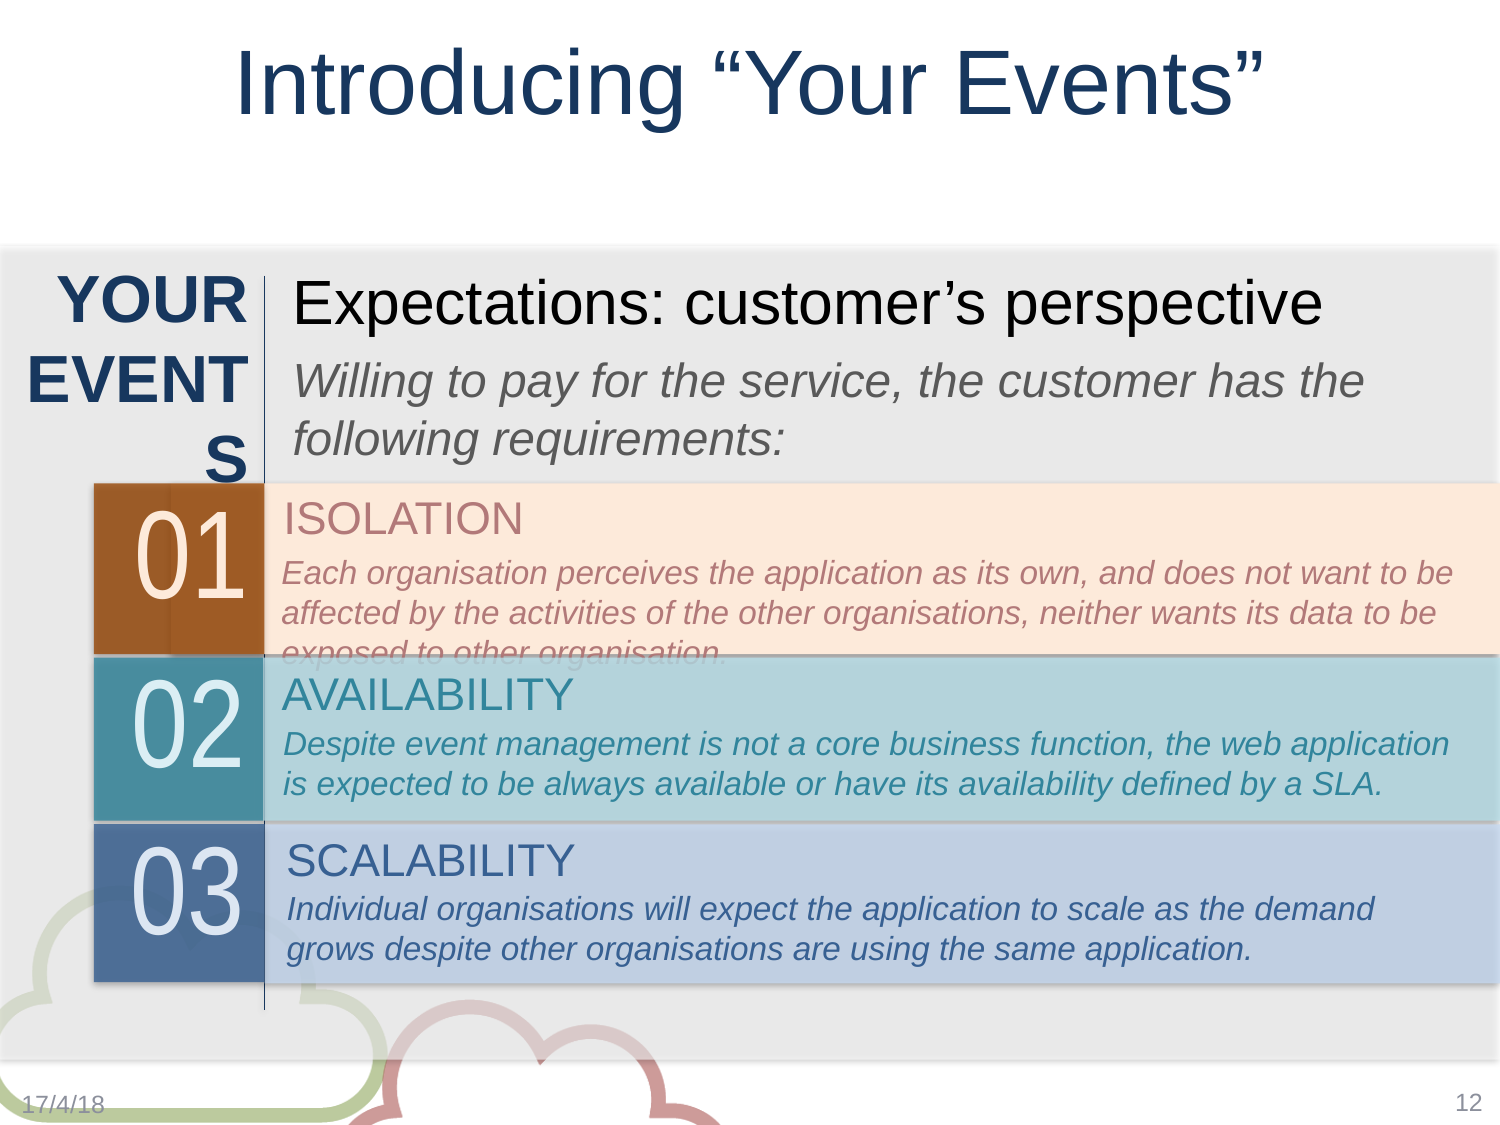

# Introducing “Your Events”

YOUR EVENTS
Expectations: customer’s perspective
Willing to pay for the service, the customer has the following requirements:
01

ISOLATION
Each organisation perceives the application as its own, and does not want to be affected by the activities of the other organisations, neither wants its data to be exposed to other organisation.
02

AVAILABILITY
Despite event management is not a core business function, the web application is expected to be always available or have its availability defined by a SLA.
03

SCALABILITY
Individual organisations will expect the application to scale as the demand grows despite other organisations are using the same application.
12
17/4/18